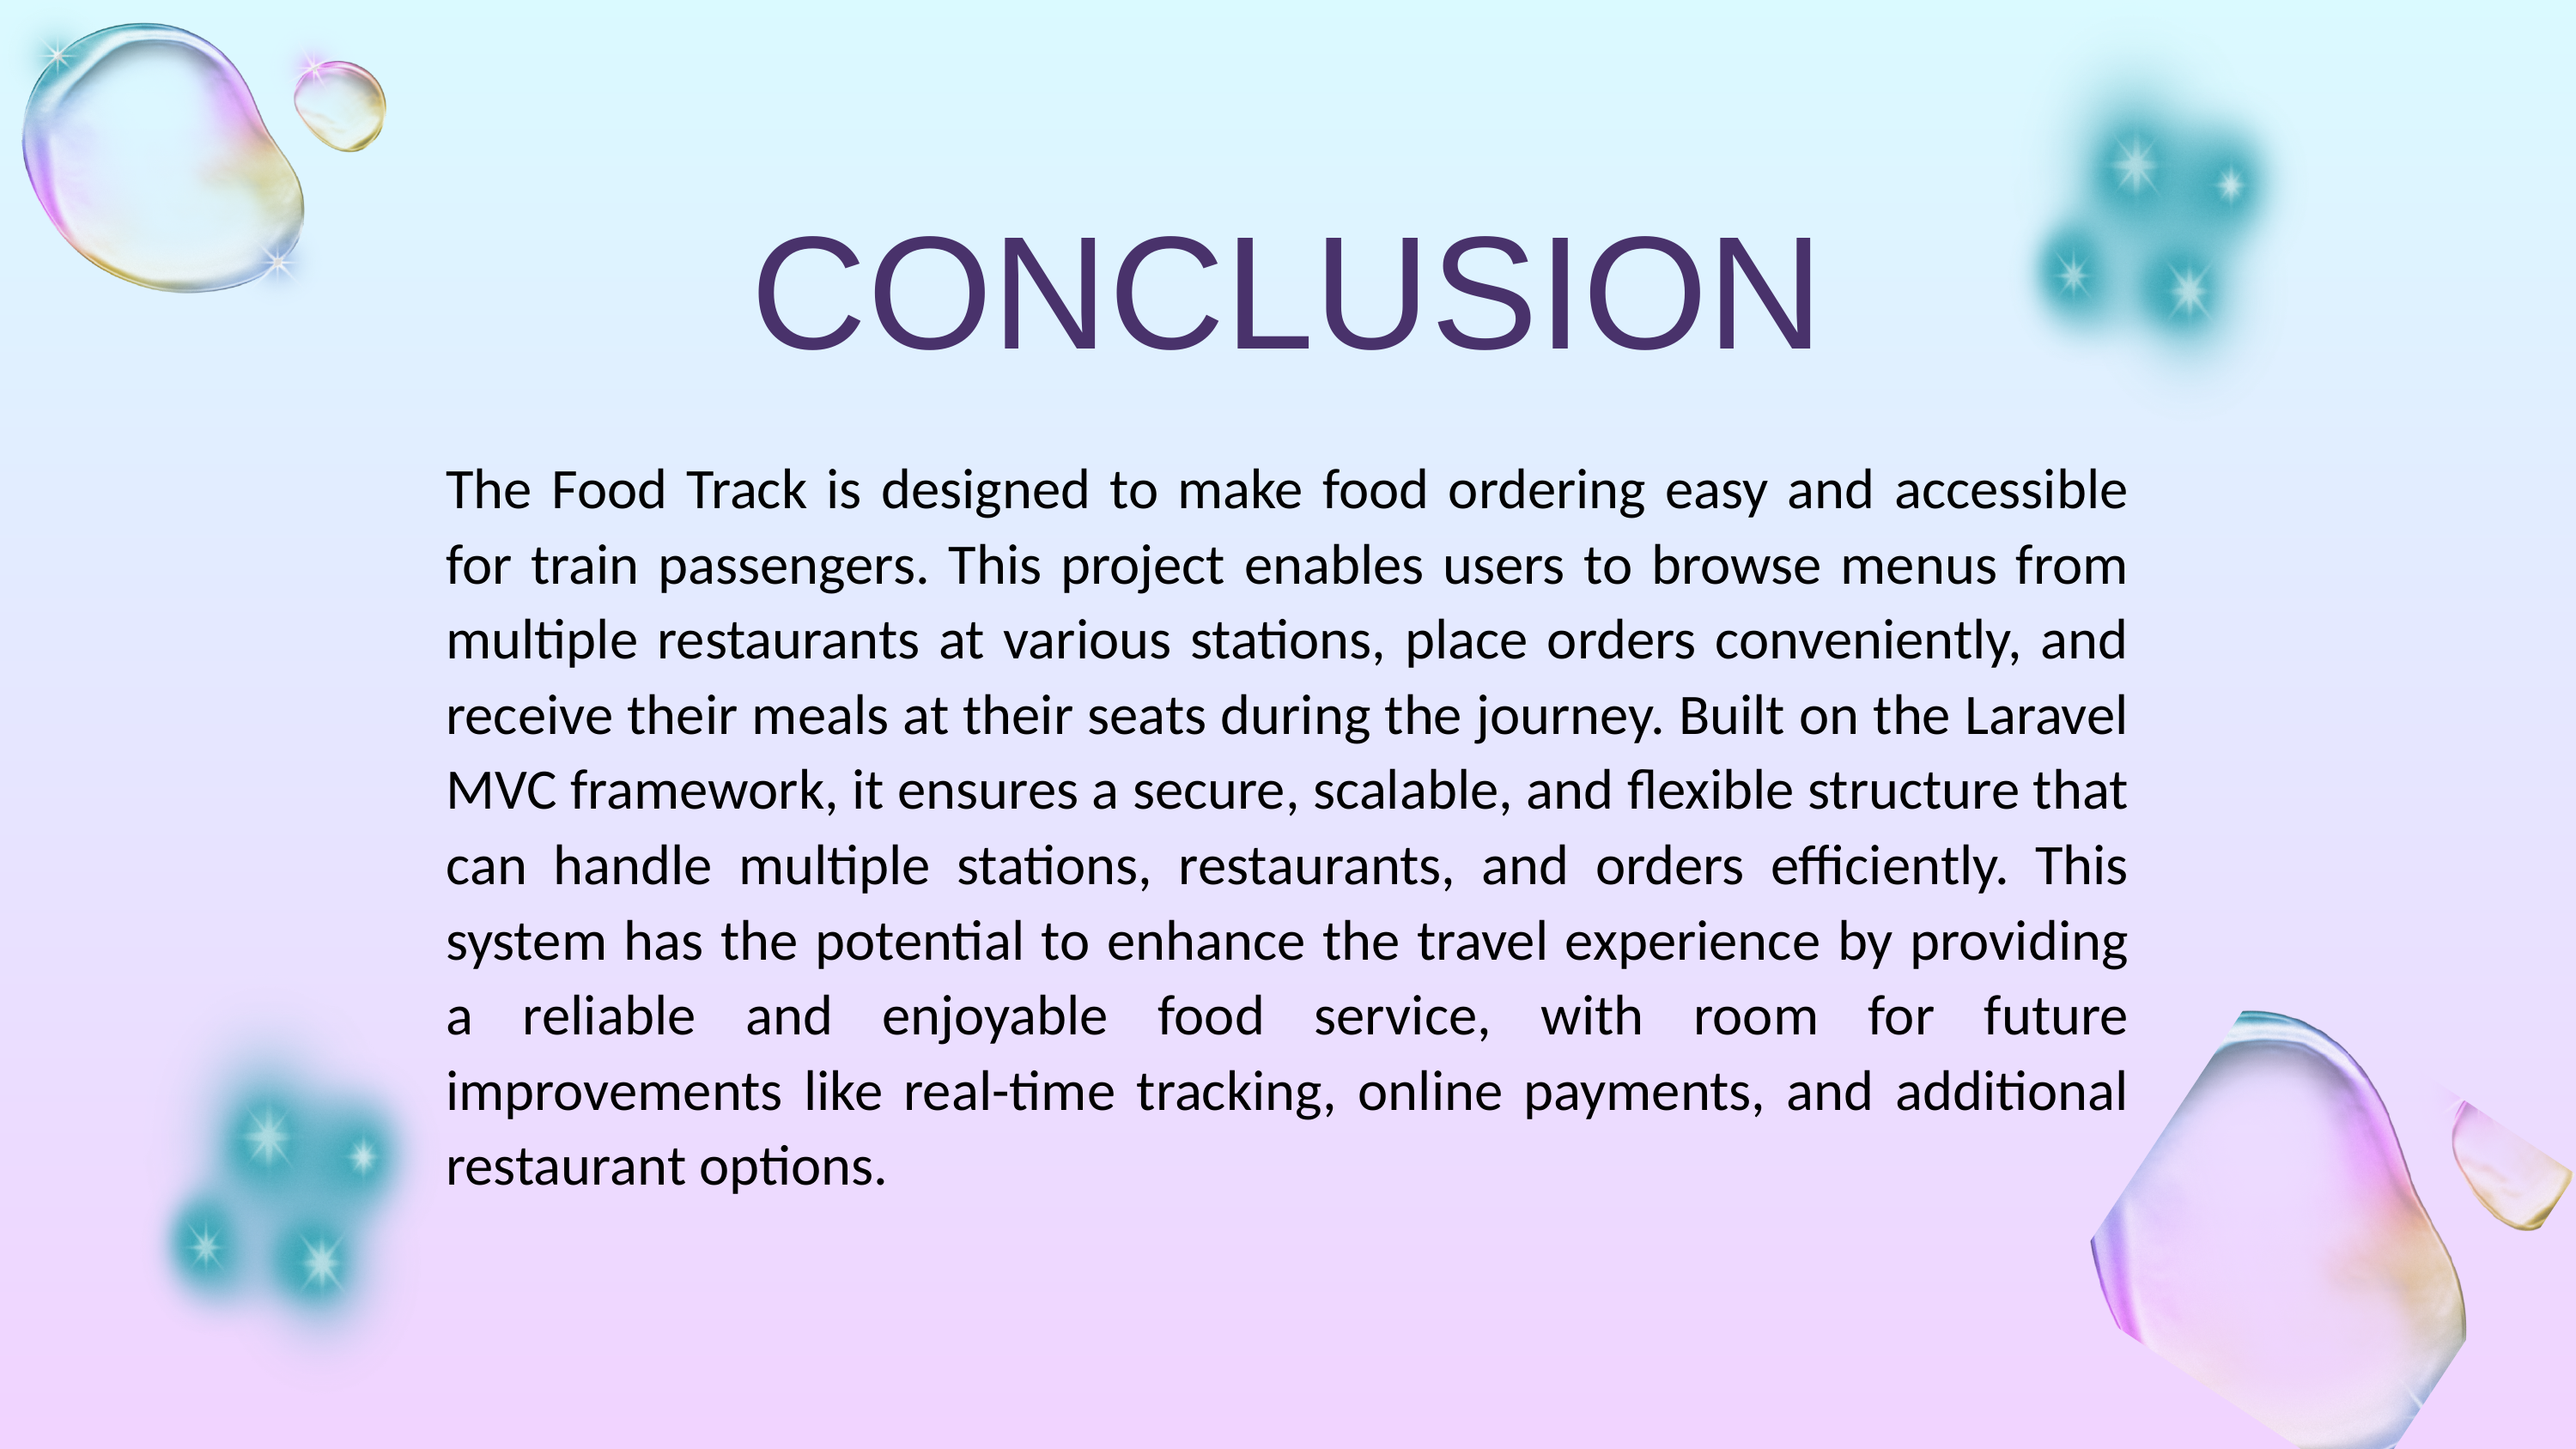

CONCLUSION
The Food Track is designed to make food ordering easy and accessible for train passengers. This project enables users to browse menus from multiple restaurants at various stations, place orders conveniently, and receive their meals at their seats during the journey. Built on the Laravel MVC framework, it ensures a secure, scalable, and flexible structure that can handle multiple stations, restaurants, and orders efficiently. This system has the potential to enhance the travel experience by providing a reliable and enjoyable food service, with room for future improvements like real-time tracking, online payments, and additional restaurant options.